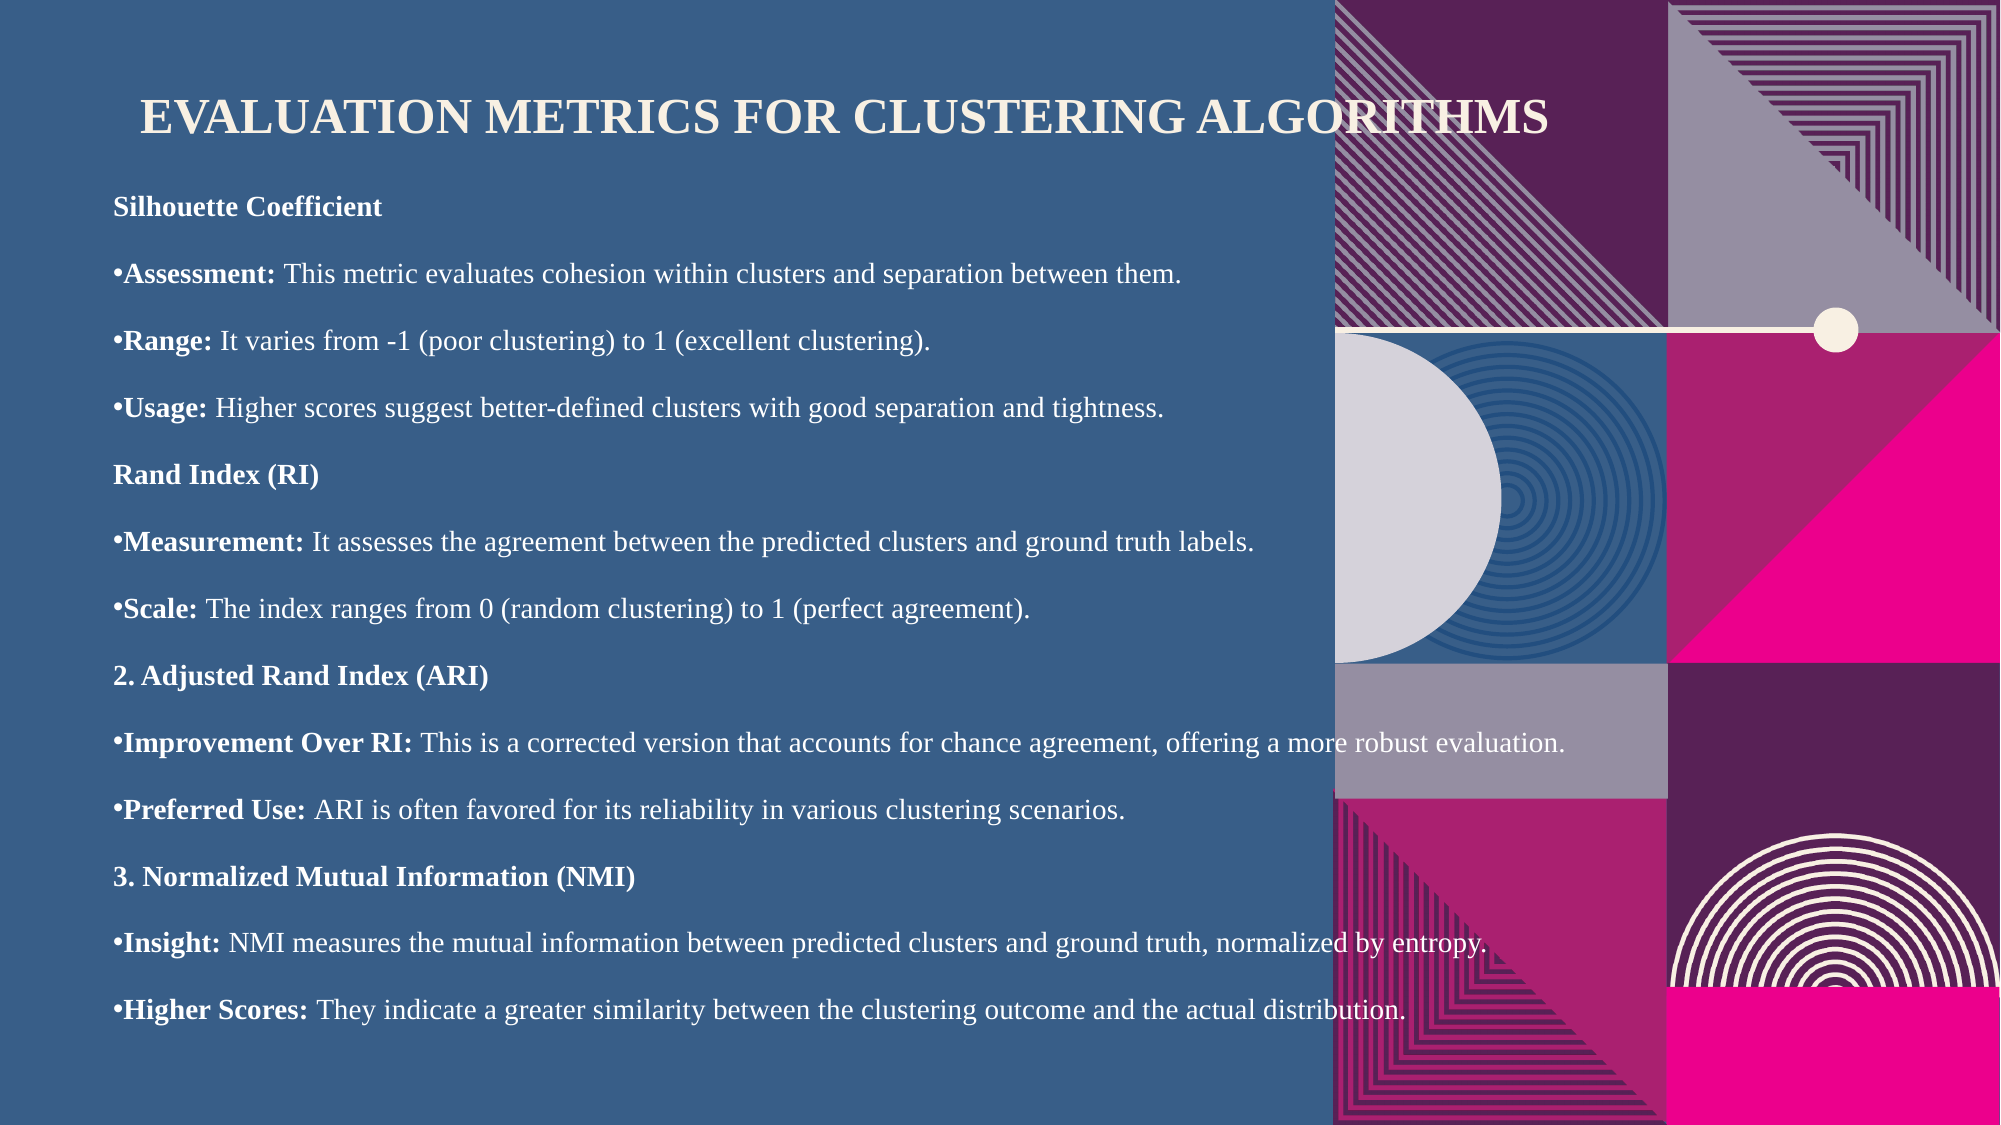

# Evaluation metrics for clustering algorithms
Silhouette Coefficient
Assessment: This metric evaluates cohesion within clusters and separation between them.
Range: It varies from -1 (poor clustering) to 1 (excellent clustering).
Usage: Higher scores suggest better-defined clusters with good separation and tightness.
Rand Index (RI)
Measurement: It assesses the agreement between the predicted clusters and ground truth labels.
Scale: The index ranges from 0 (random clustering) to 1 (perfect agreement).
2. Adjusted Rand Index (ARI)
Improvement Over RI: This is a corrected version that accounts for chance agreement, offering a more robust evaluation.
Preferred Use: ARI is often favored for its reliability in various clustering scenarios.
3. Normalized Mutual Information (NMI)
Insight: NMI measures the mutual information between predicted clusters and ground truth, normalized by entropy.
Higher Scores: They indicate a greater similarity between the clustering outcome and the actual distribution.

36